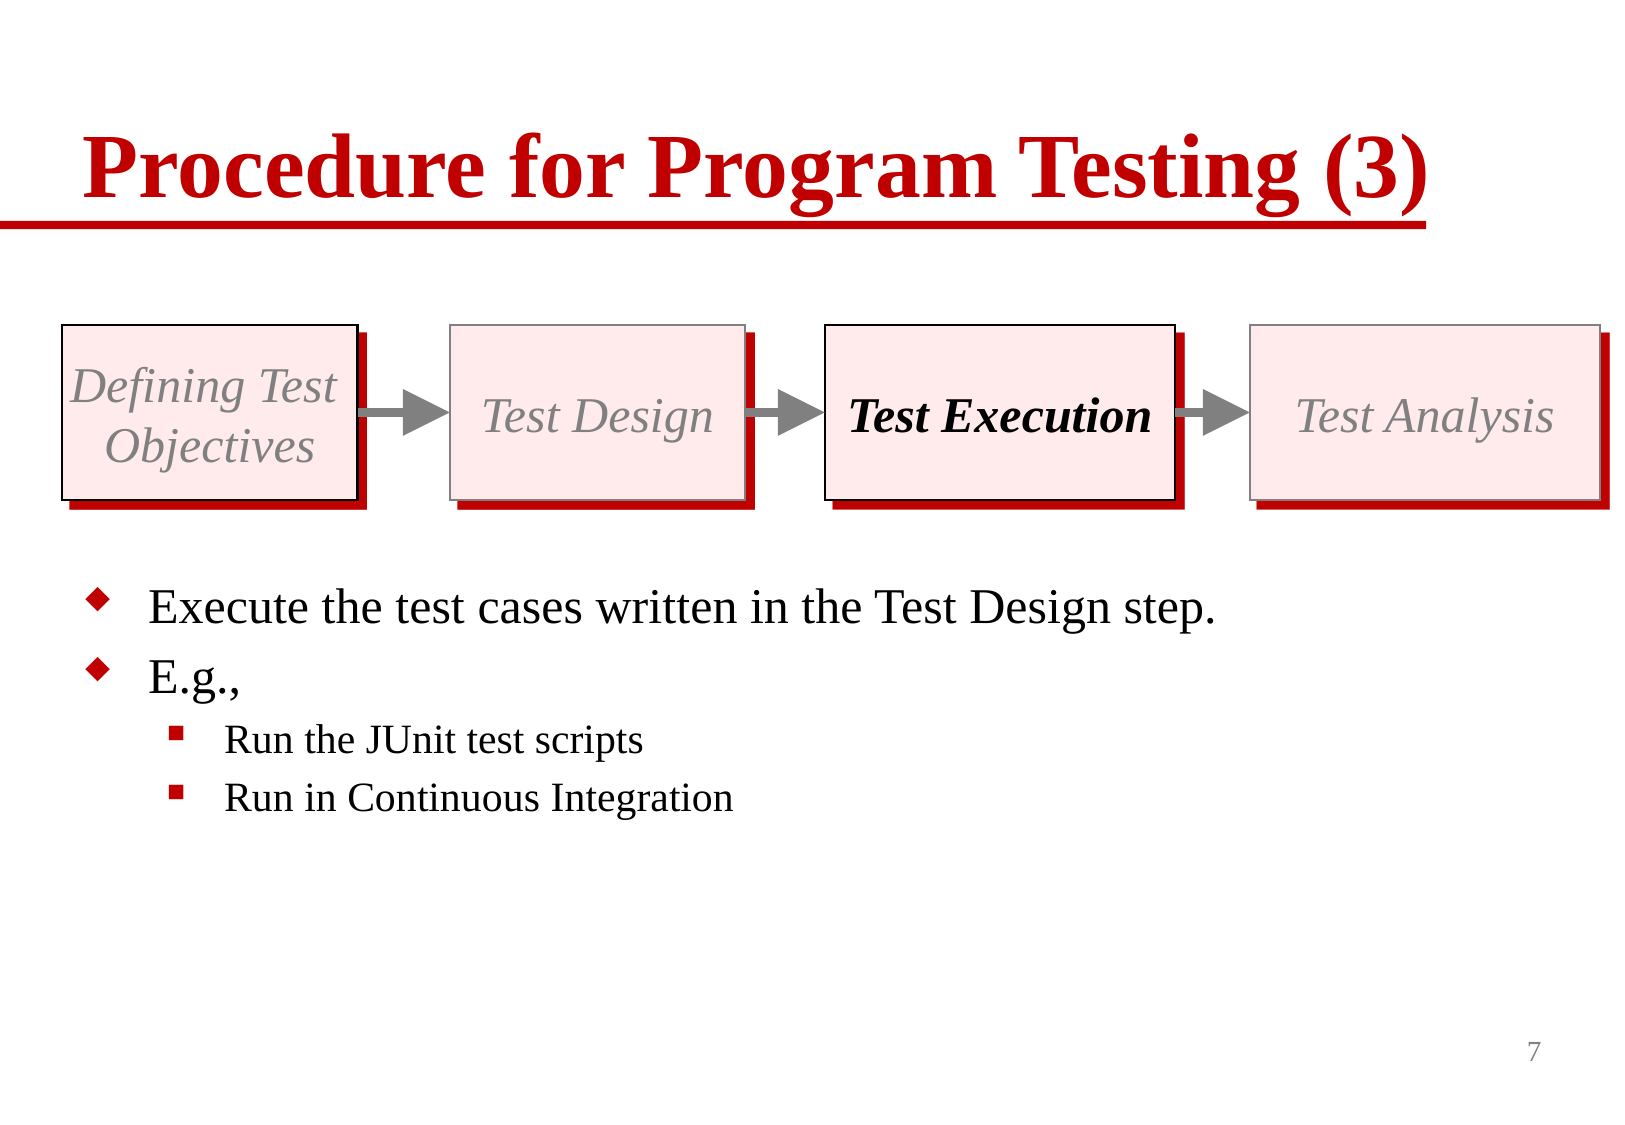

# Procedure for Program Testing (3)
Defining Test
Objectives
Test Design
Test Execution
Test Analysis
Execute the test cases written in the Test Design step.
E.g.,
Run the JUnit test scripts
Run in Continuous Integration
7